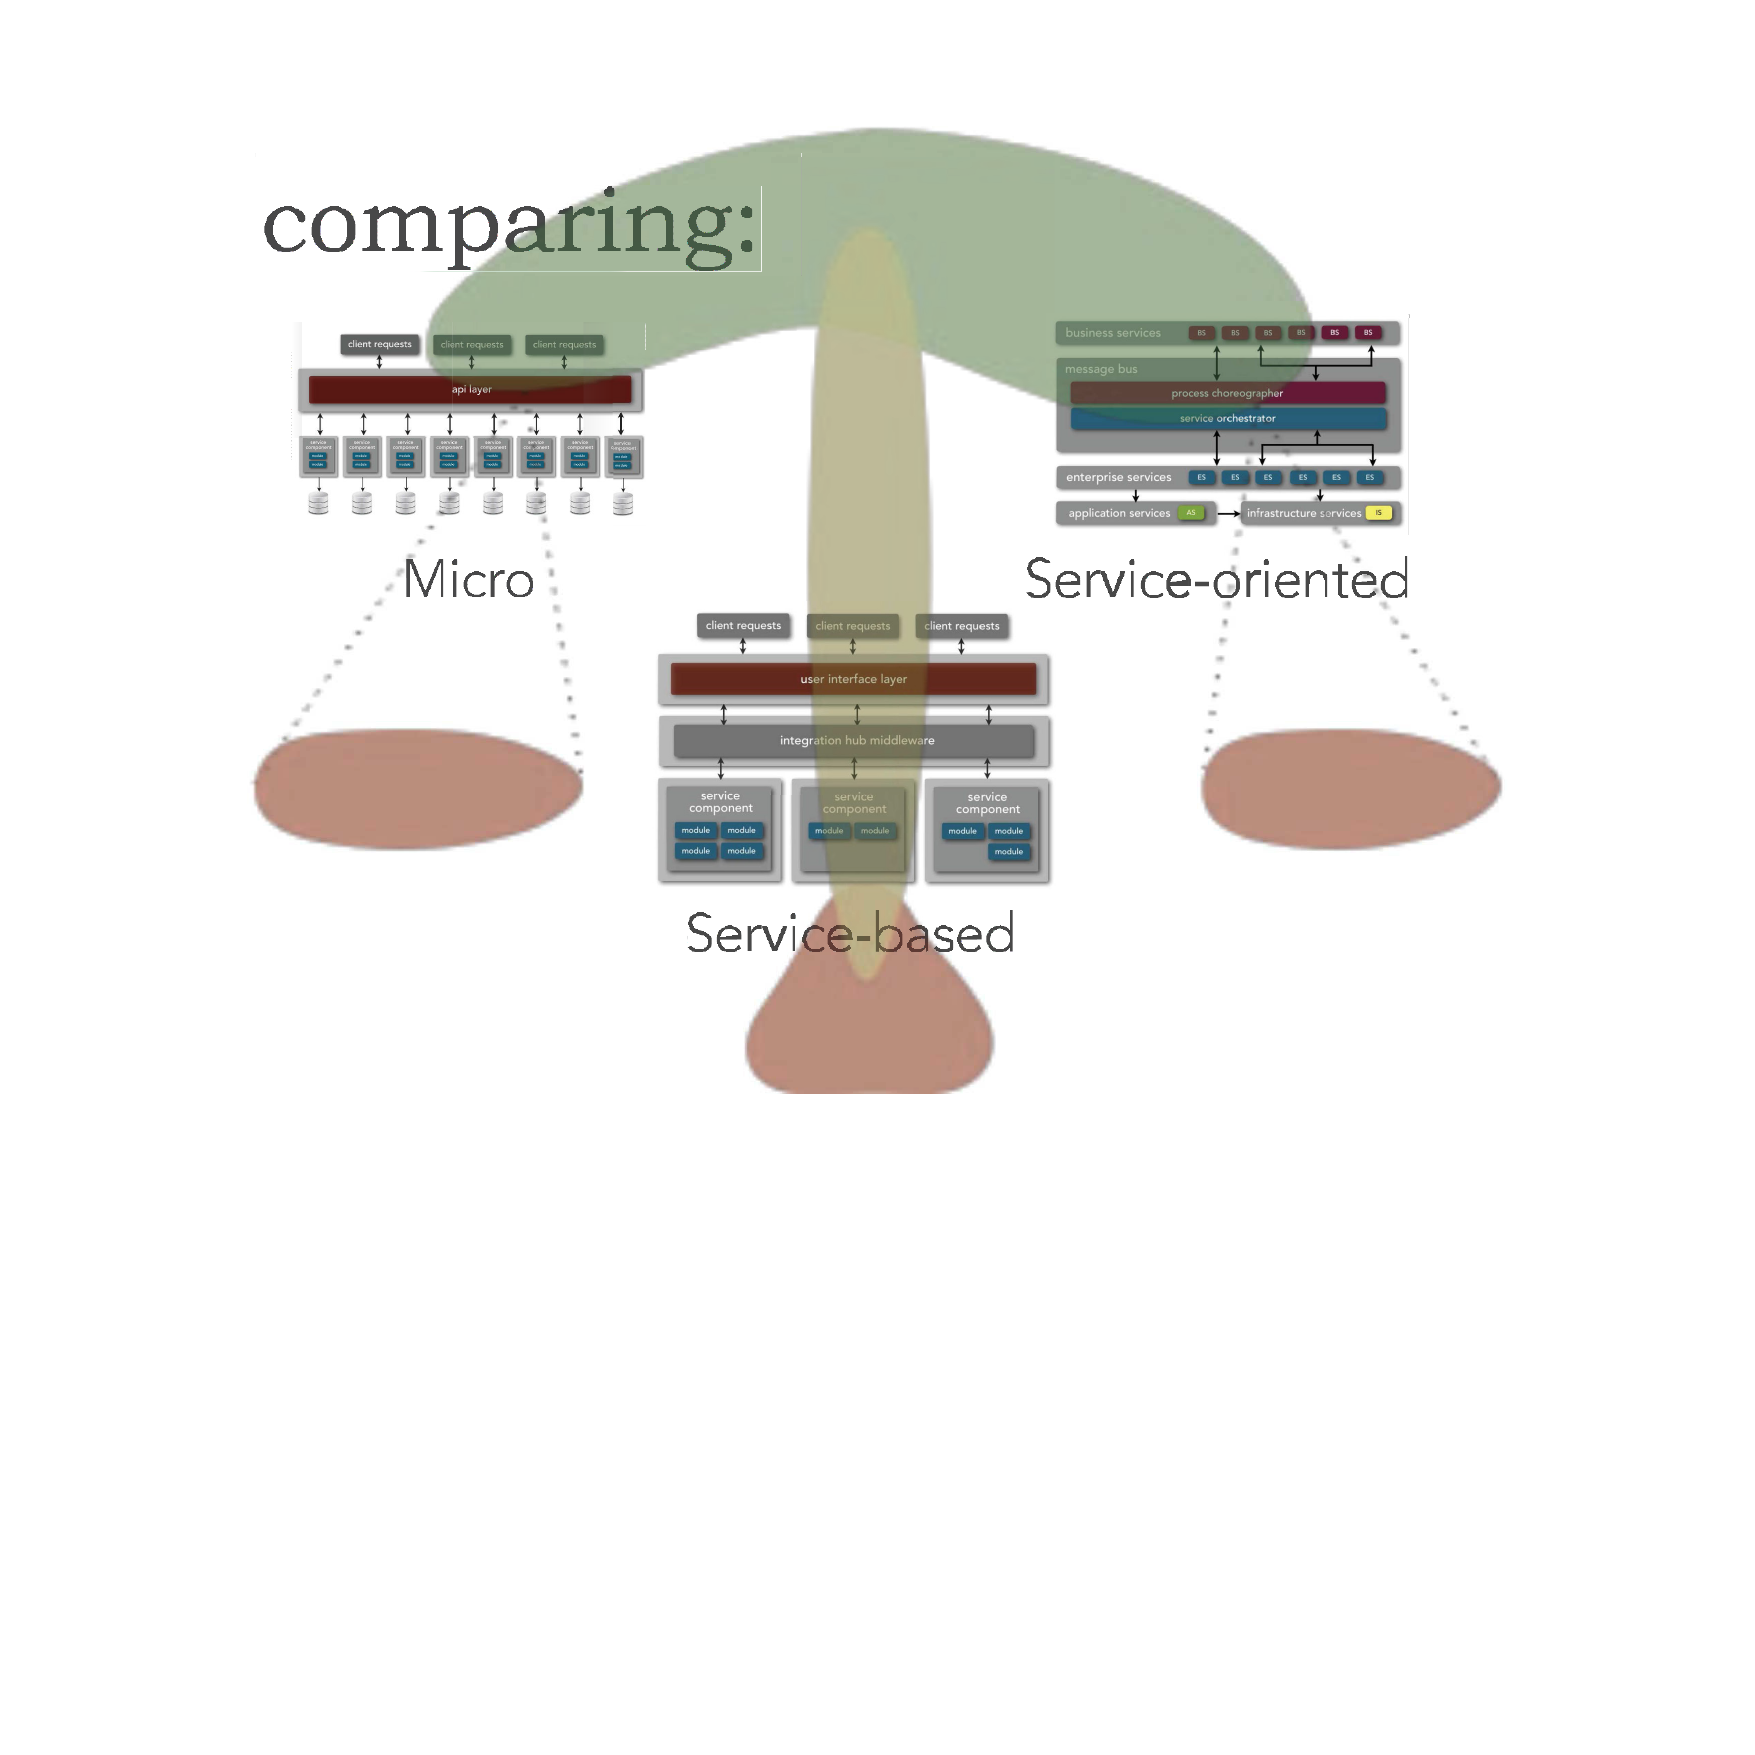

omparing:

c

S

ed

Micro

ervice-orient

Service-based